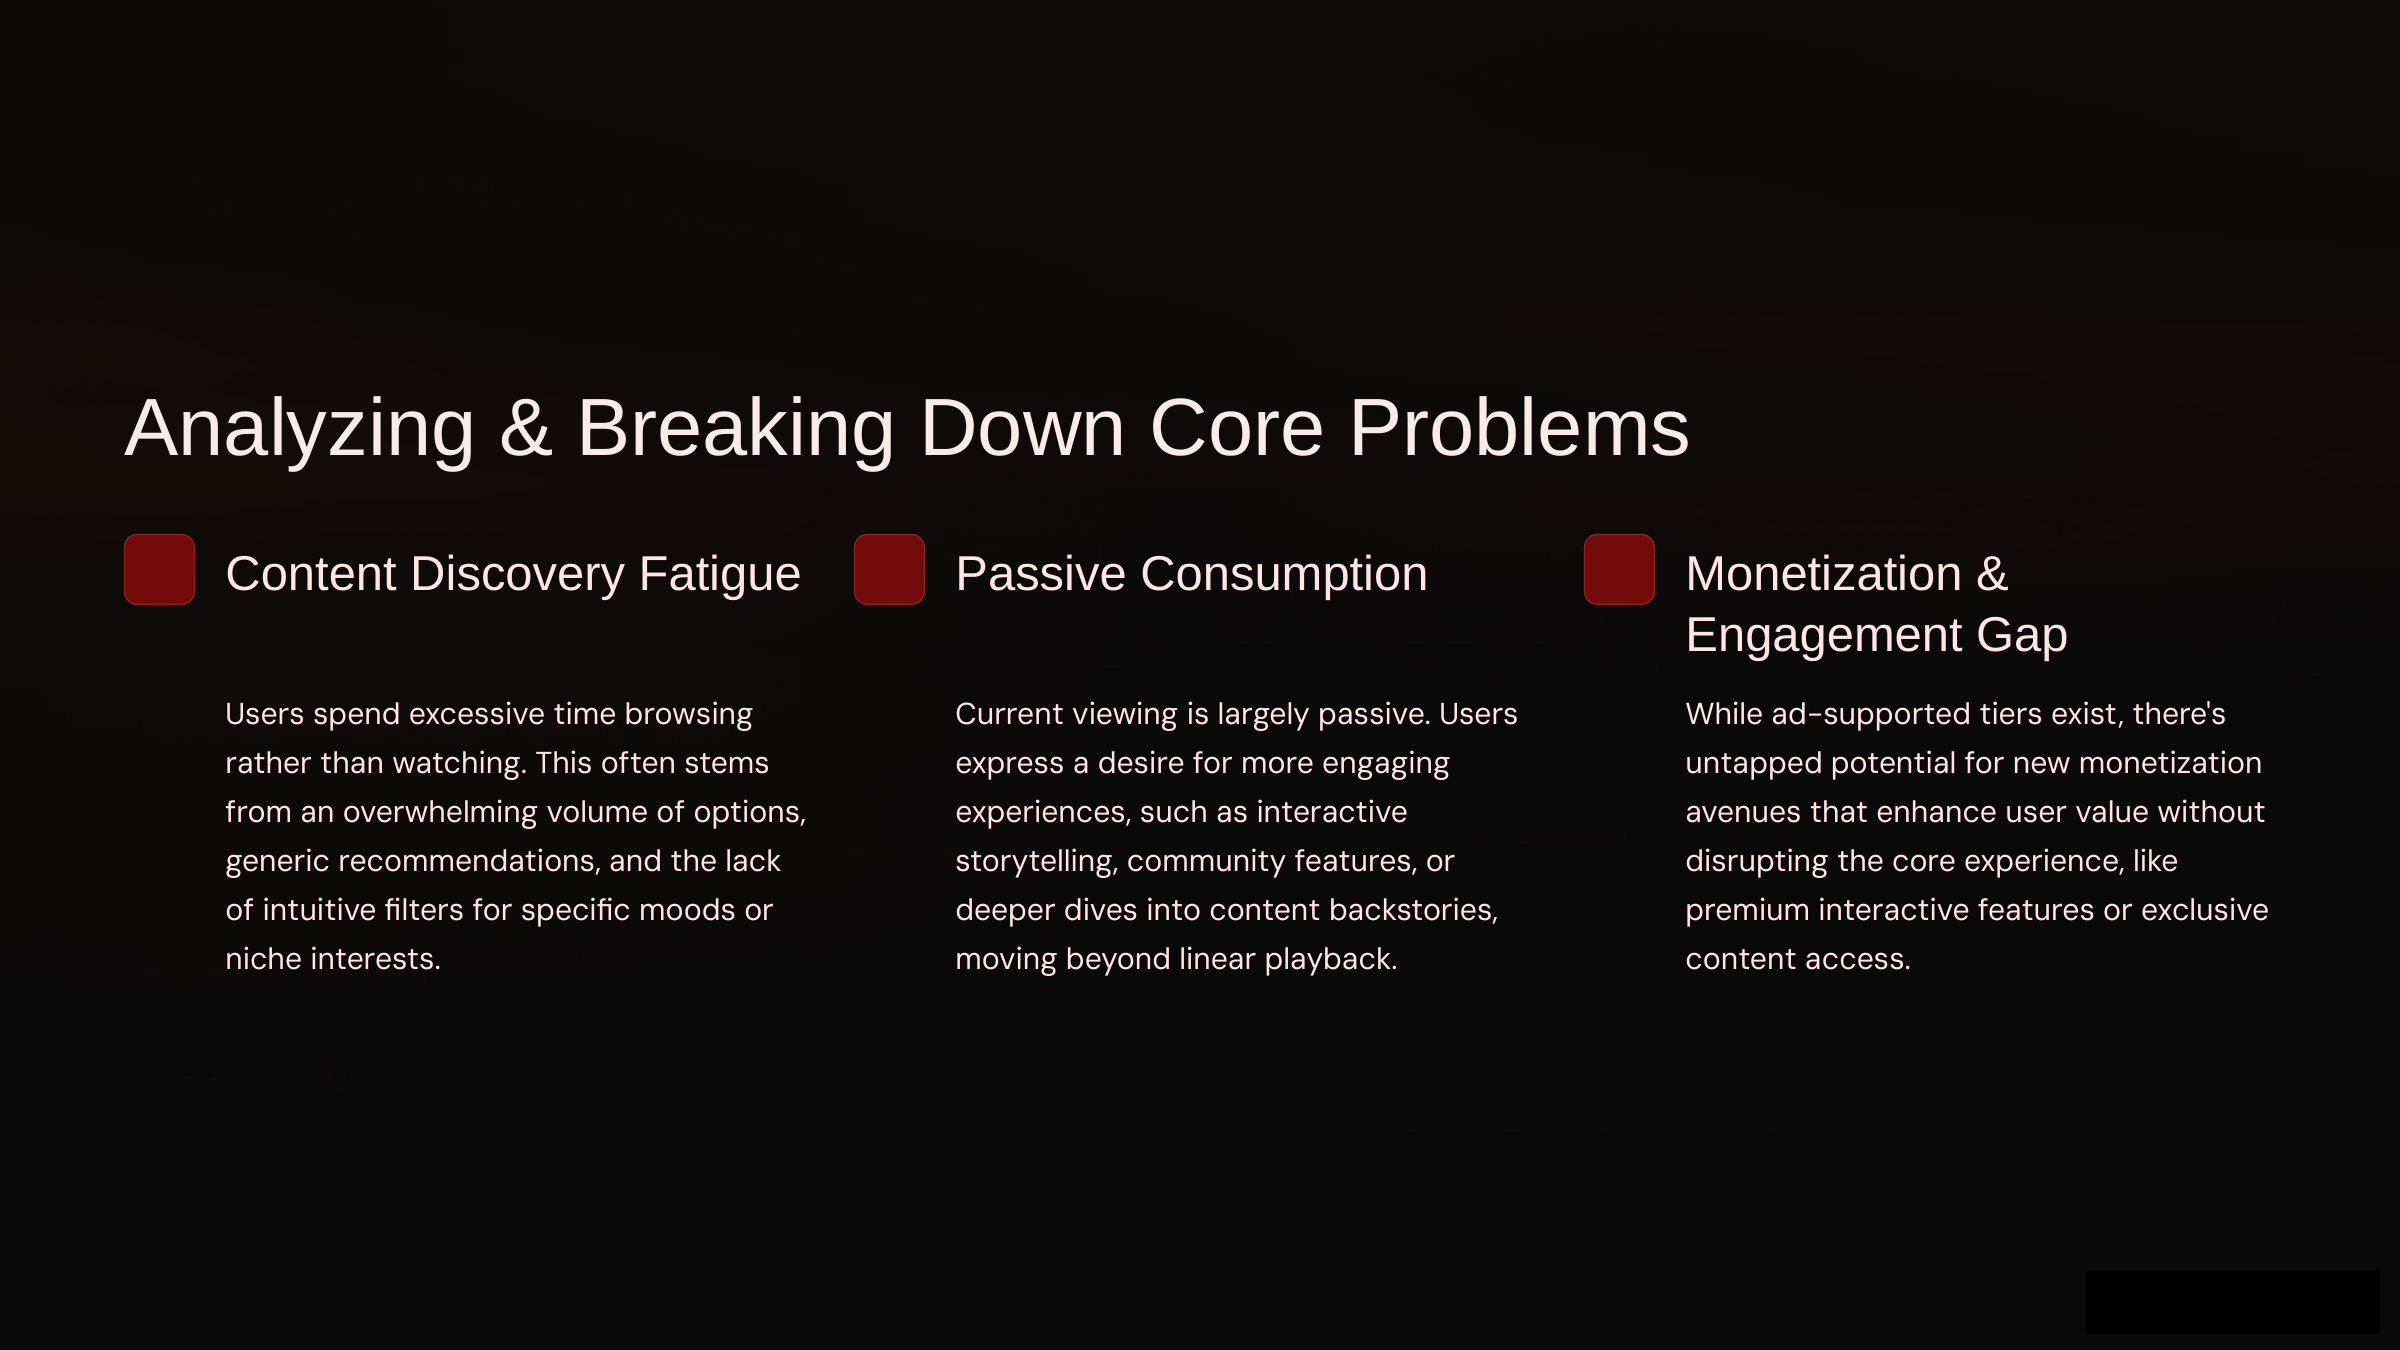

Analyzing & Breaking Down Core Problems

Content Discovery Fatigue
Passive Consumption
Monetization & Engagement Gap
Users spend excessive time browsing rather than watching. This often stems from an overwhelming volume of options, generic recommendations, and the lack of intuitive filters for specific moods or niche interests.
Current viewing is largely passive. Users express a desire for more engaging experiences, such as interactive storytelling, community features, or deeper dives into content backstories, moving beyond linear playback.
While ad-supported tiers exist, there's untapped potential for new monetization avenues that enhance user value without disrupting the core experience, like premium interactive features or exclusive content access.